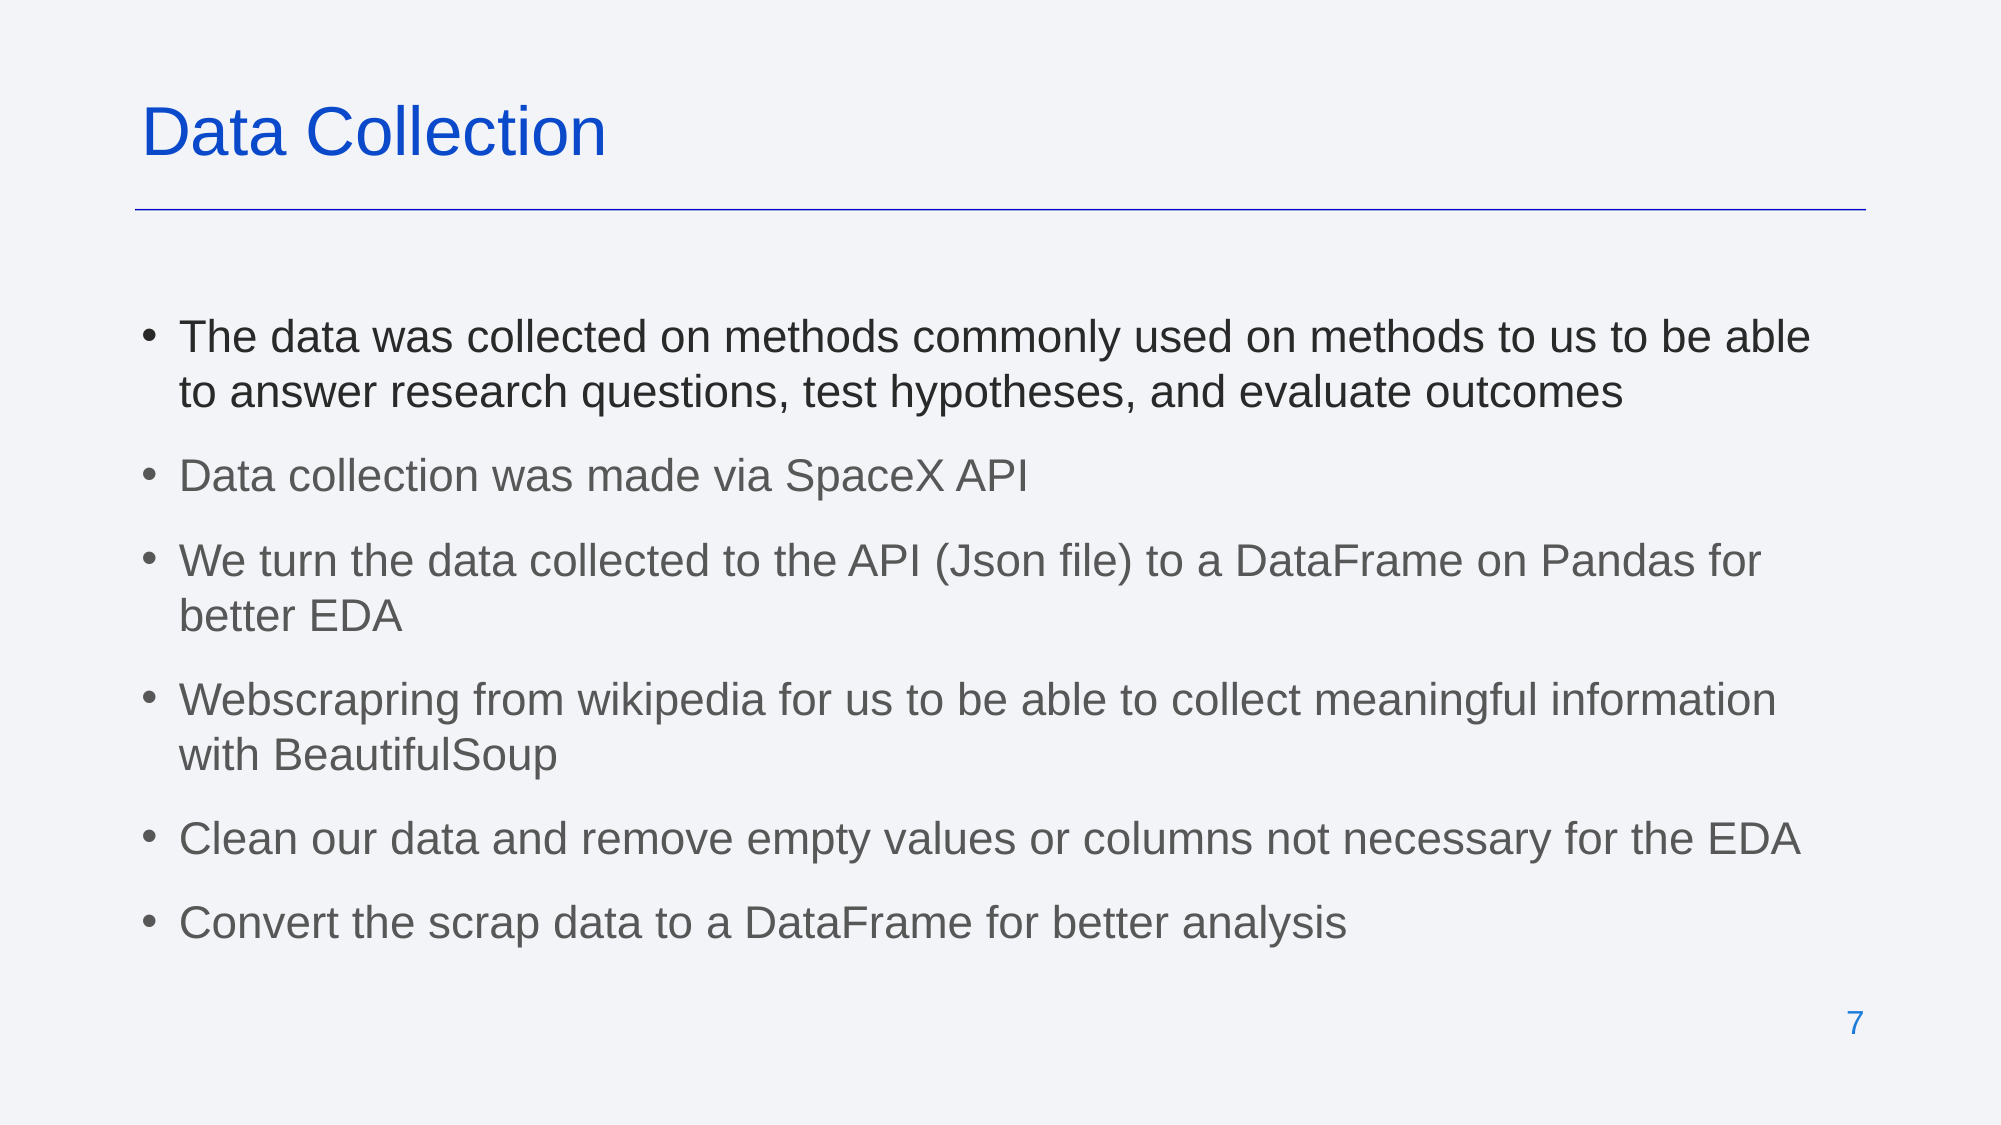

Data Collection
The data was collected on methods commonly used on methods to us to be able to answer research questions, test hypotheses, and evaluate outcomes
Data collection was made via SpaceX API
We turn the data collected to the API (Json file) to a DataFrame on Pandas for better EDA
Webscrapring from wikipedia for us to be able to collect meaningful information with BeautifulSoup
Clean our data and remove empty values or columns not necessary for the EDA
Convert the scrap data to a DataFrame for better analysis

7